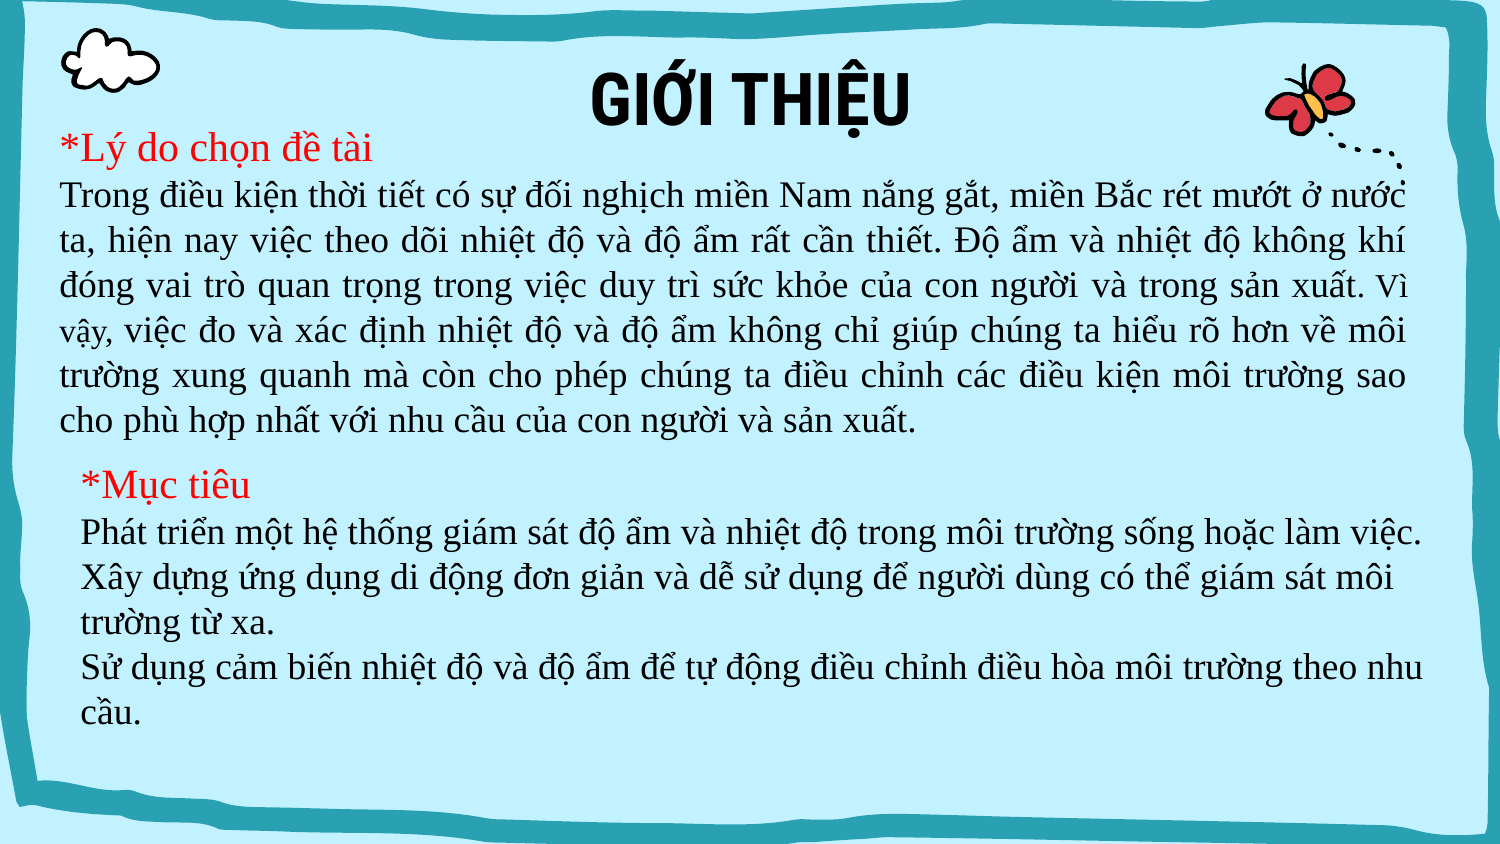

# GIỚI THIỆU

*Lý do chọn đề tài
Trong điều kiện thời tiết có sự đối nghịch miền Nam nắng gắt, miền Bắc rét mướt ở nước ta, hiện nay việc theo dõi nhiệt độ và độ ẩm rất cần thiết. Độ ẩm và nhiệt độ không khí đóng vai trò quan trọng trong việc duy trì sức khỏe của con người và trong sản xuất. Vì vậy, việc đo và xác định nhiệt độ và độ ẩm không chỉ giúp chúng ta hiểu rõ hơn về môi trường xung quanh mà còn cho phép chúng ta điều chỉnh các điều kiện môi trường sao cho phù hợp nhất với nhu cầu của con người và sản xuất.
*Mục tiêu
Phát triển một hệ thống giám sát độ ẩm và nhiệt độ trong môi trường sống hoặc làm việc. Xây dựng ứng dụng di động đơn giản và dễ sử dụng để người dùng có thể giám sát môi trường từ xa.
Sử dụng cảm biến nhiệt độ và độ ẩm để tự động điều chỉnh điều hòa môi trường theo nhu cầu.